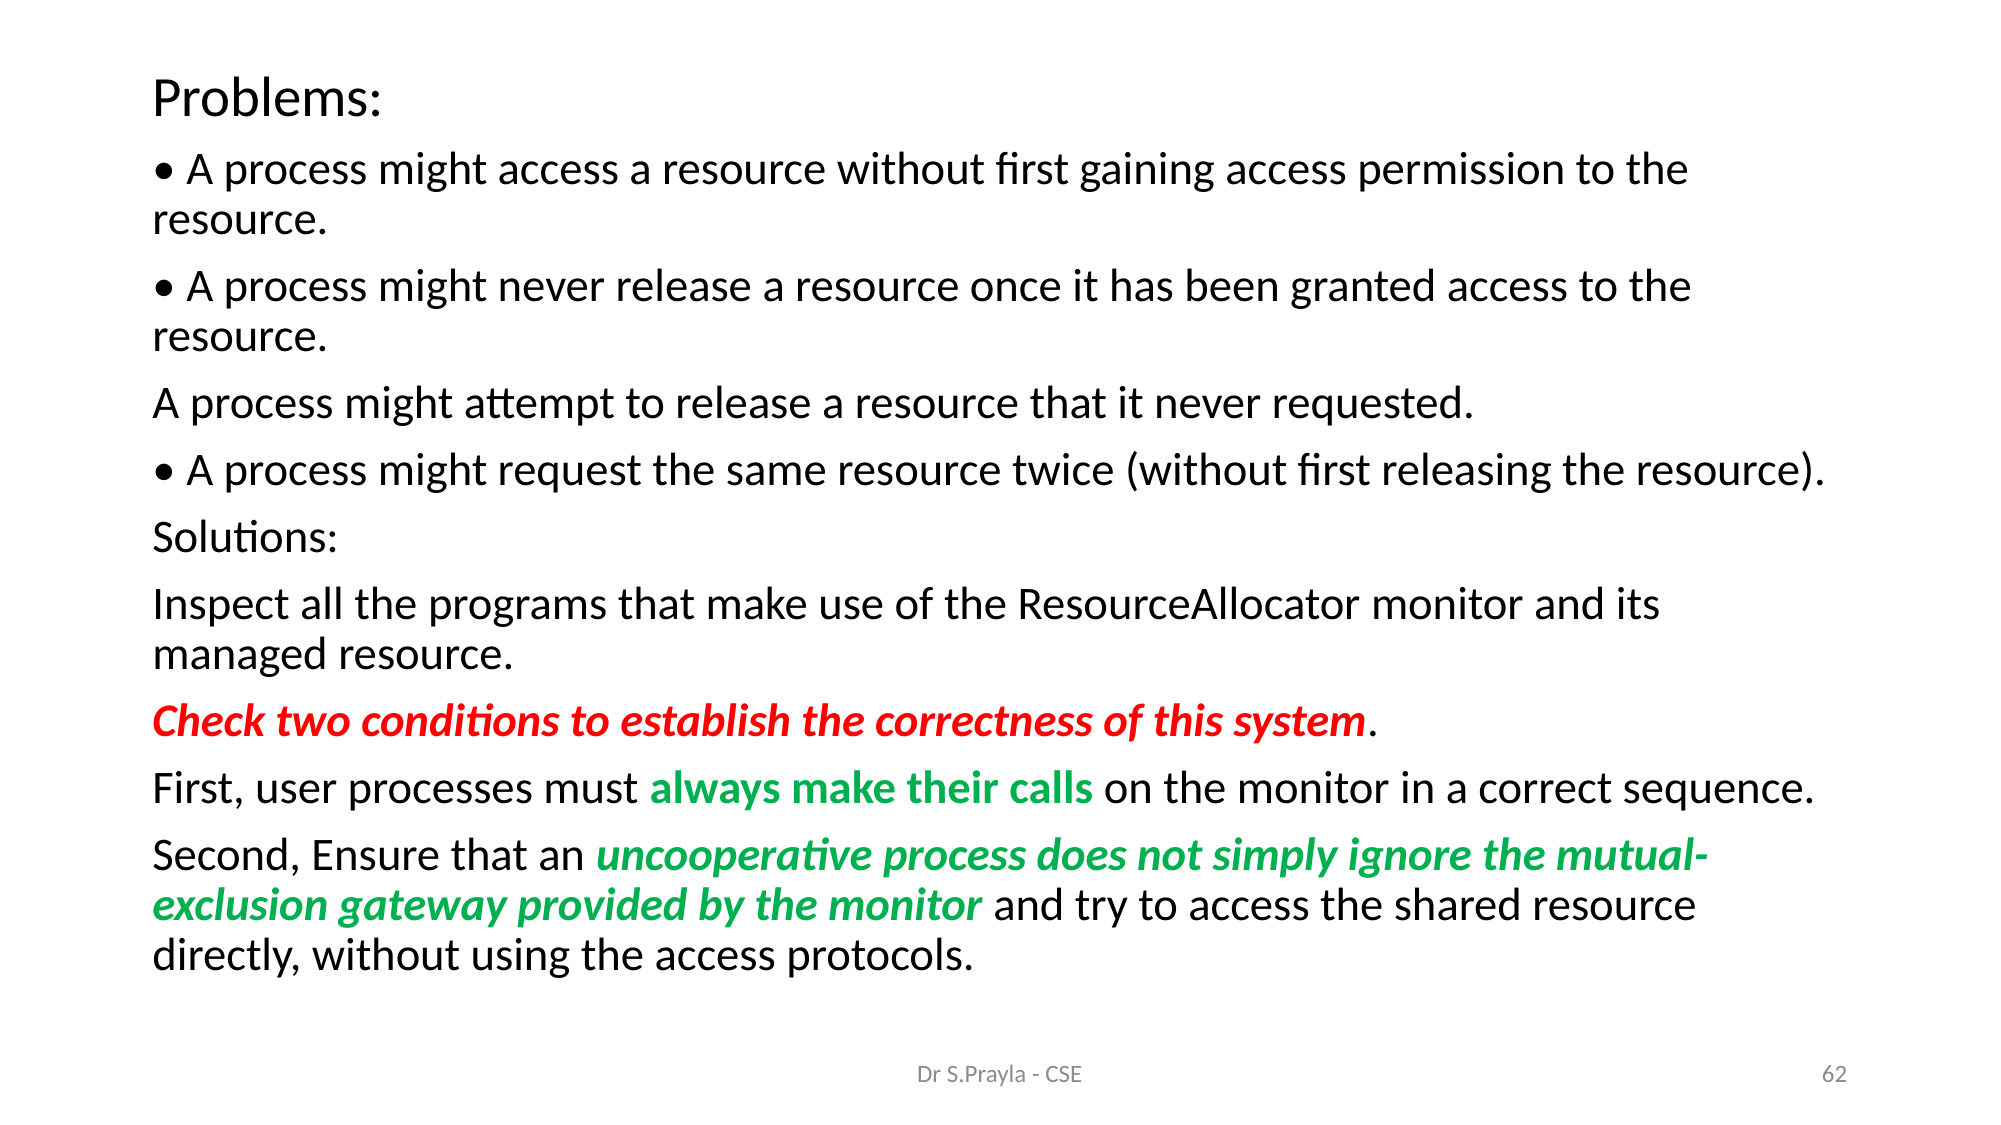

# Problems:
• A process might access a resource without first gaining access permission to the resource.
• A process might never release a resource once it has been granted access to the resource.
A process might attempt to release a resource that it never requested.
• A process might request the same resource twice (without first releasing the resource).
Solutions:
Inspect all the programs that make use of the ResourceAllocator monitor and its managed resource.
Check two conditions to establish the correctness of this system.
First, user processes must always make their calls on the monitor in a correct sequence.
Second, Ensure that an uncooperative process does not simply ignore the mutual-exclusion gateway provided by the monitor and try to access the shared resource directly, without using the access protocols.
Dr S.Prayla - CSE
62